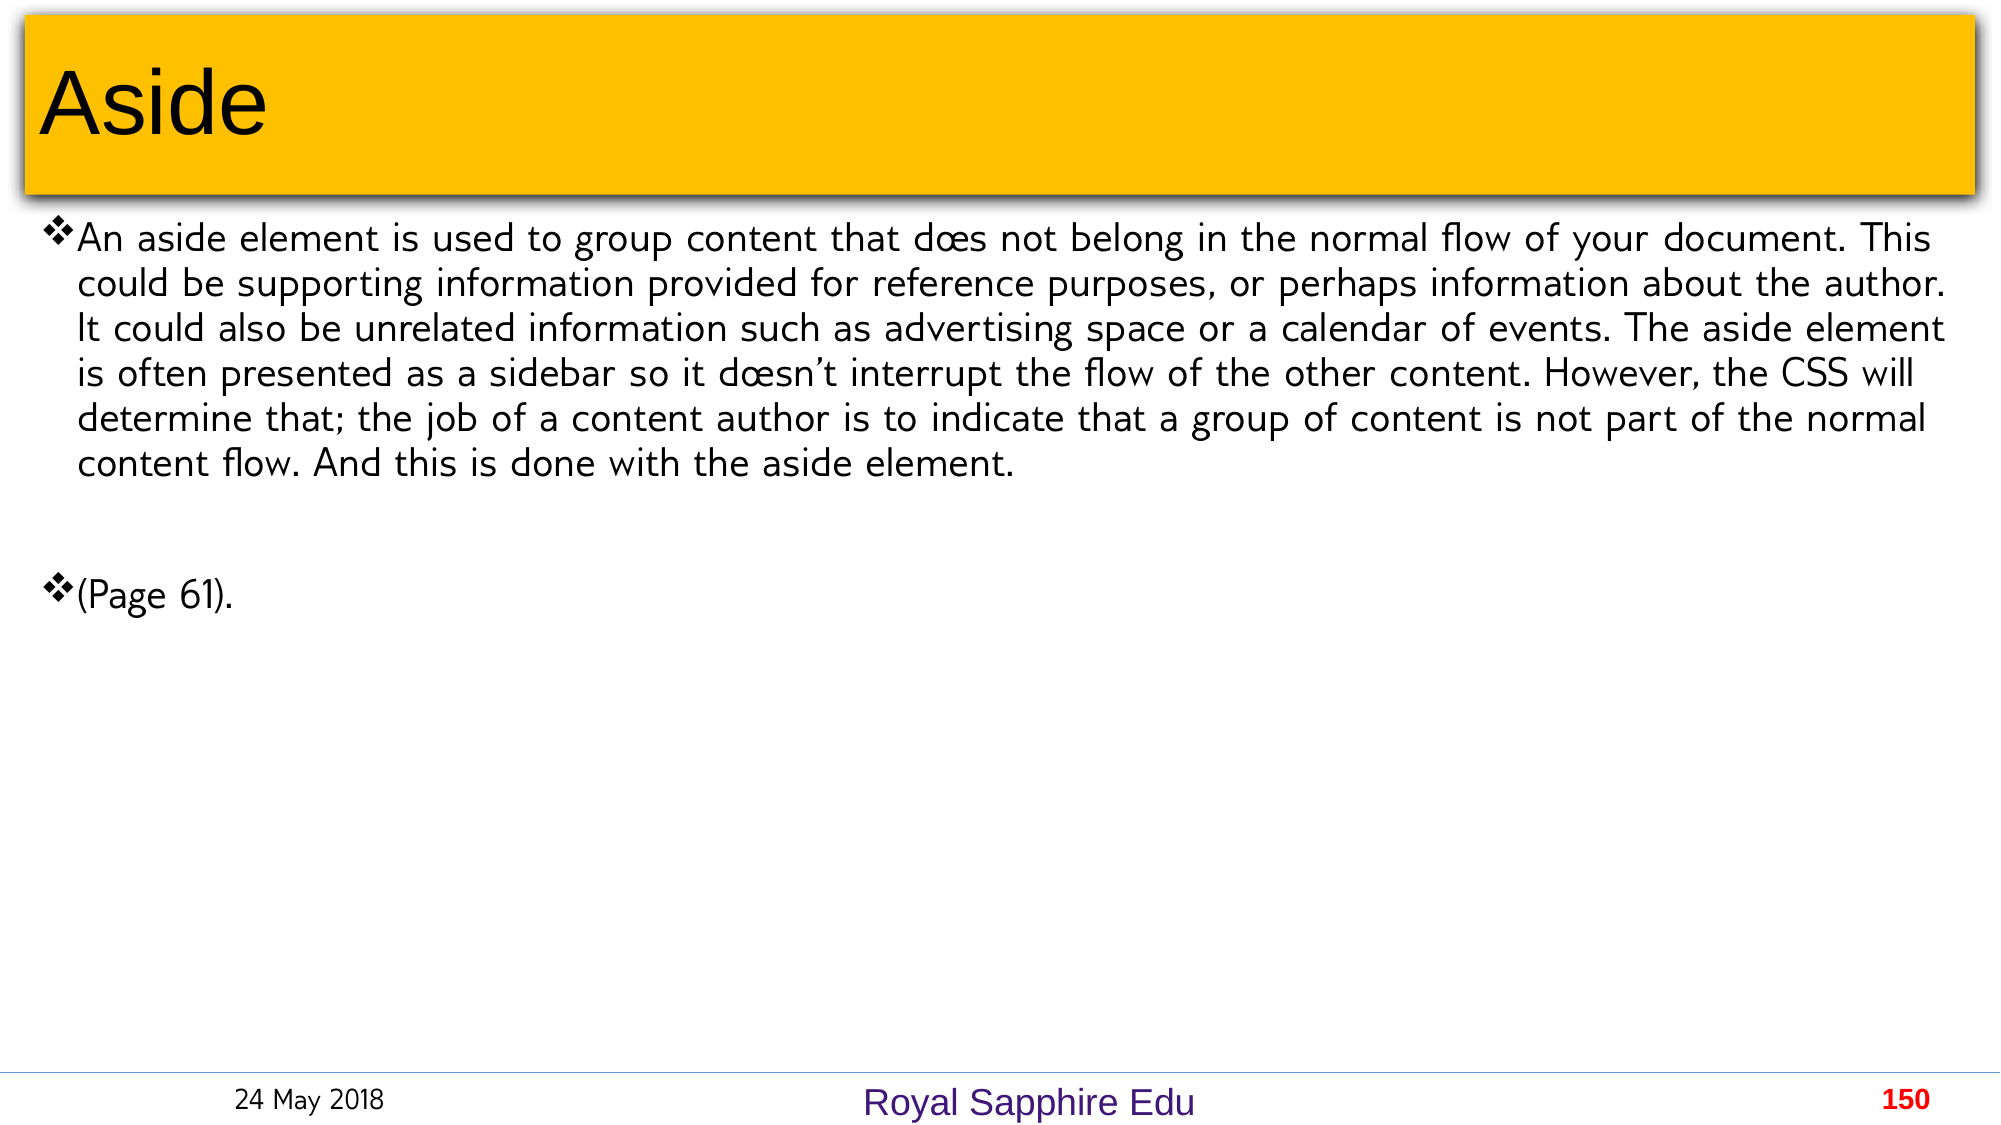

# Aside
An aside element is used to group content that does not belong in the normal flow of your document. This could be supporting information provided for reference purposes, or perhaps information about the author. It could also be unrelated information such as advertising space or a calendar of events. The aside element is often presented as a sidebar so it doesn’t interrupt the flow of the other content. However, the CSS will determine that; the job of a content author is to indicate that a group of content is not part of the normal content flow. And this is done with the aside element.

(Page 61).
24 May 2018
150